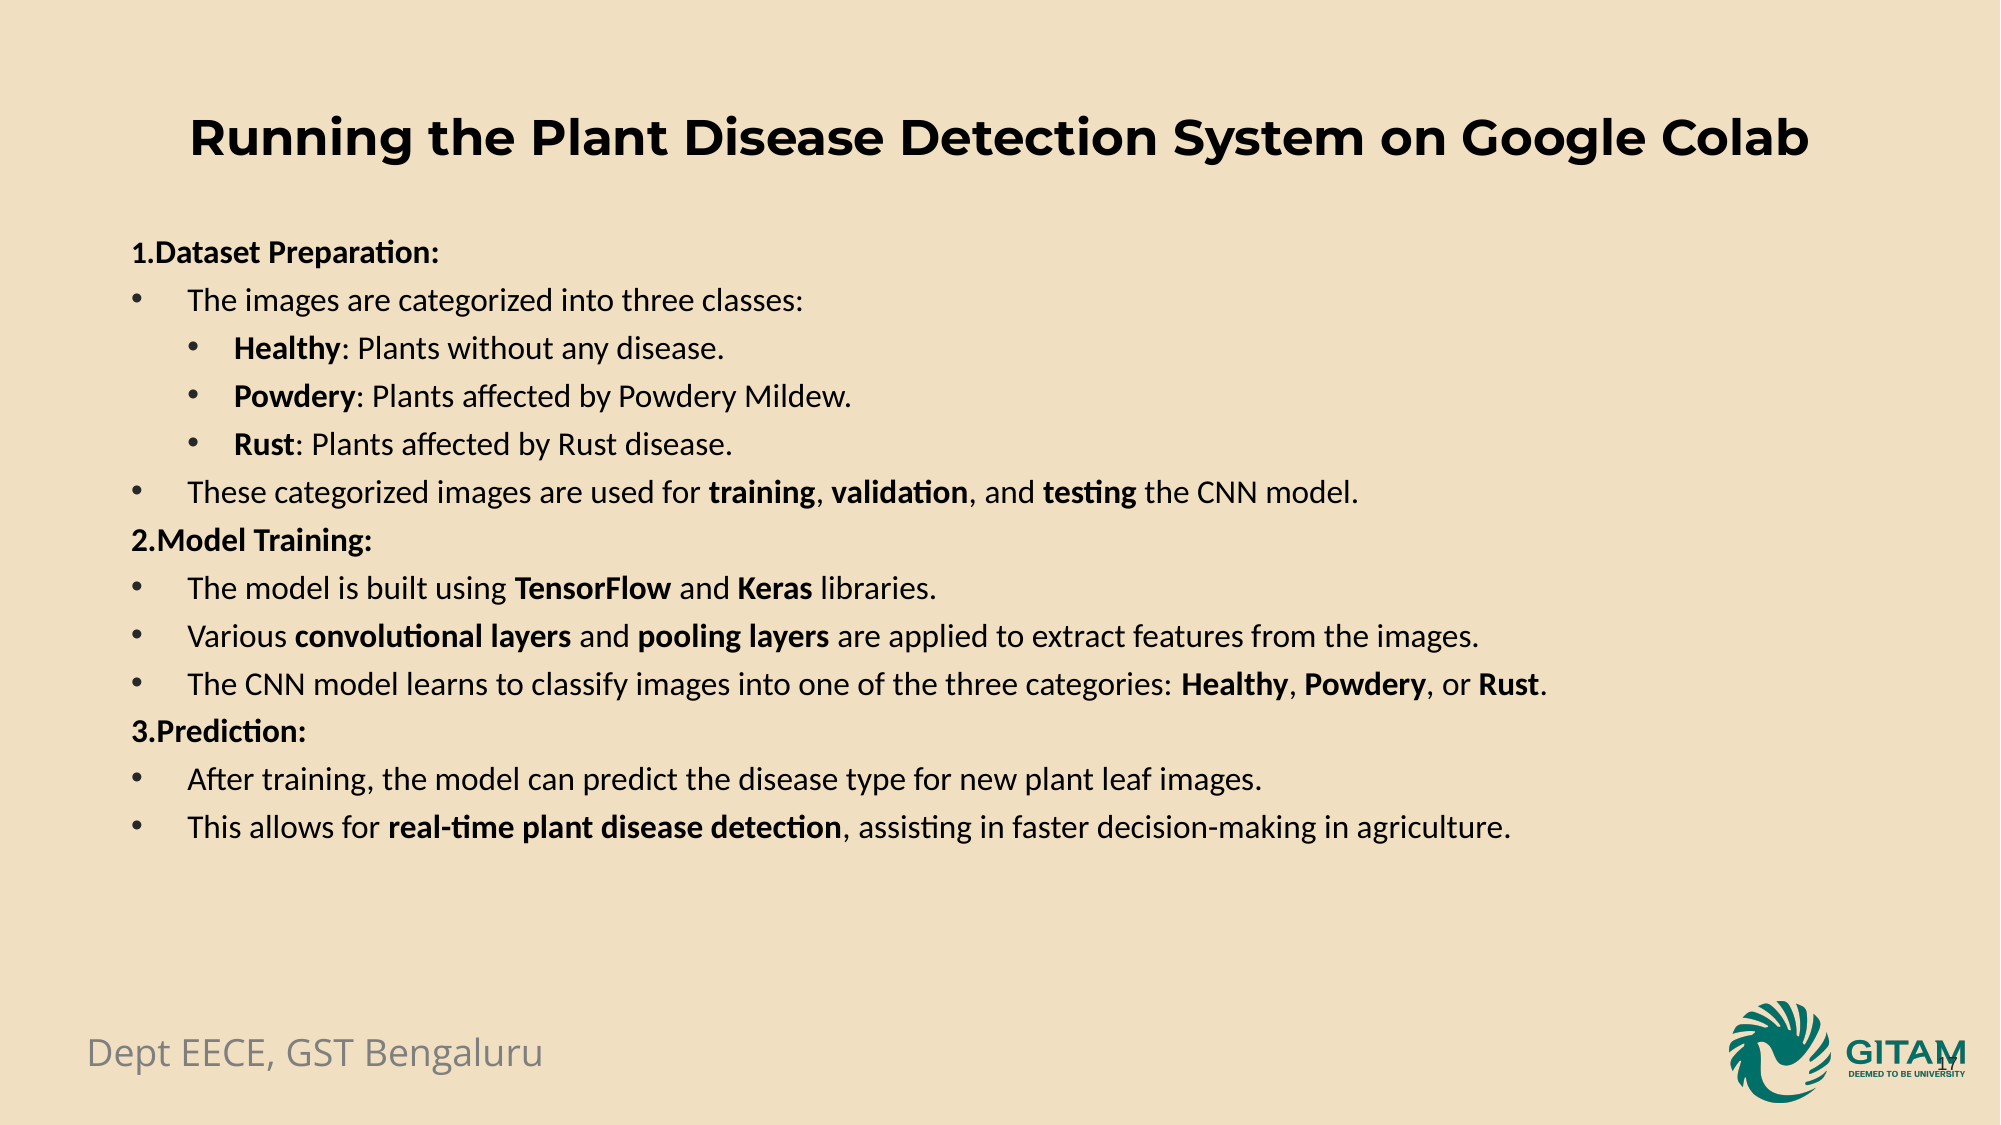

# Running the Plant Disease Detection System on Google Colab
1.Dataset Preparation:
The images are categorized into three classes:
Healthy: Plants without any disease.
Powdery: Plants affected by Powdery Mildew.
Rust: Plants affected by Rust disease.
These categorized images are used for training, validation, and testing the CNN model.
2.Model Training:
The model is built using TensorFlow and Keras libraries.
Various convolutional layers and pooling layers are applied to extract features from the images.
The CNN model learns to classify images into one of the three categories: Healthy, Powdery, or Rust.
3.Prediction:
After training, the model can predict the disease type for new plant leaf images.
This allows for real-time plant disease detection, assisting in faster decision-making in agriculture.

17